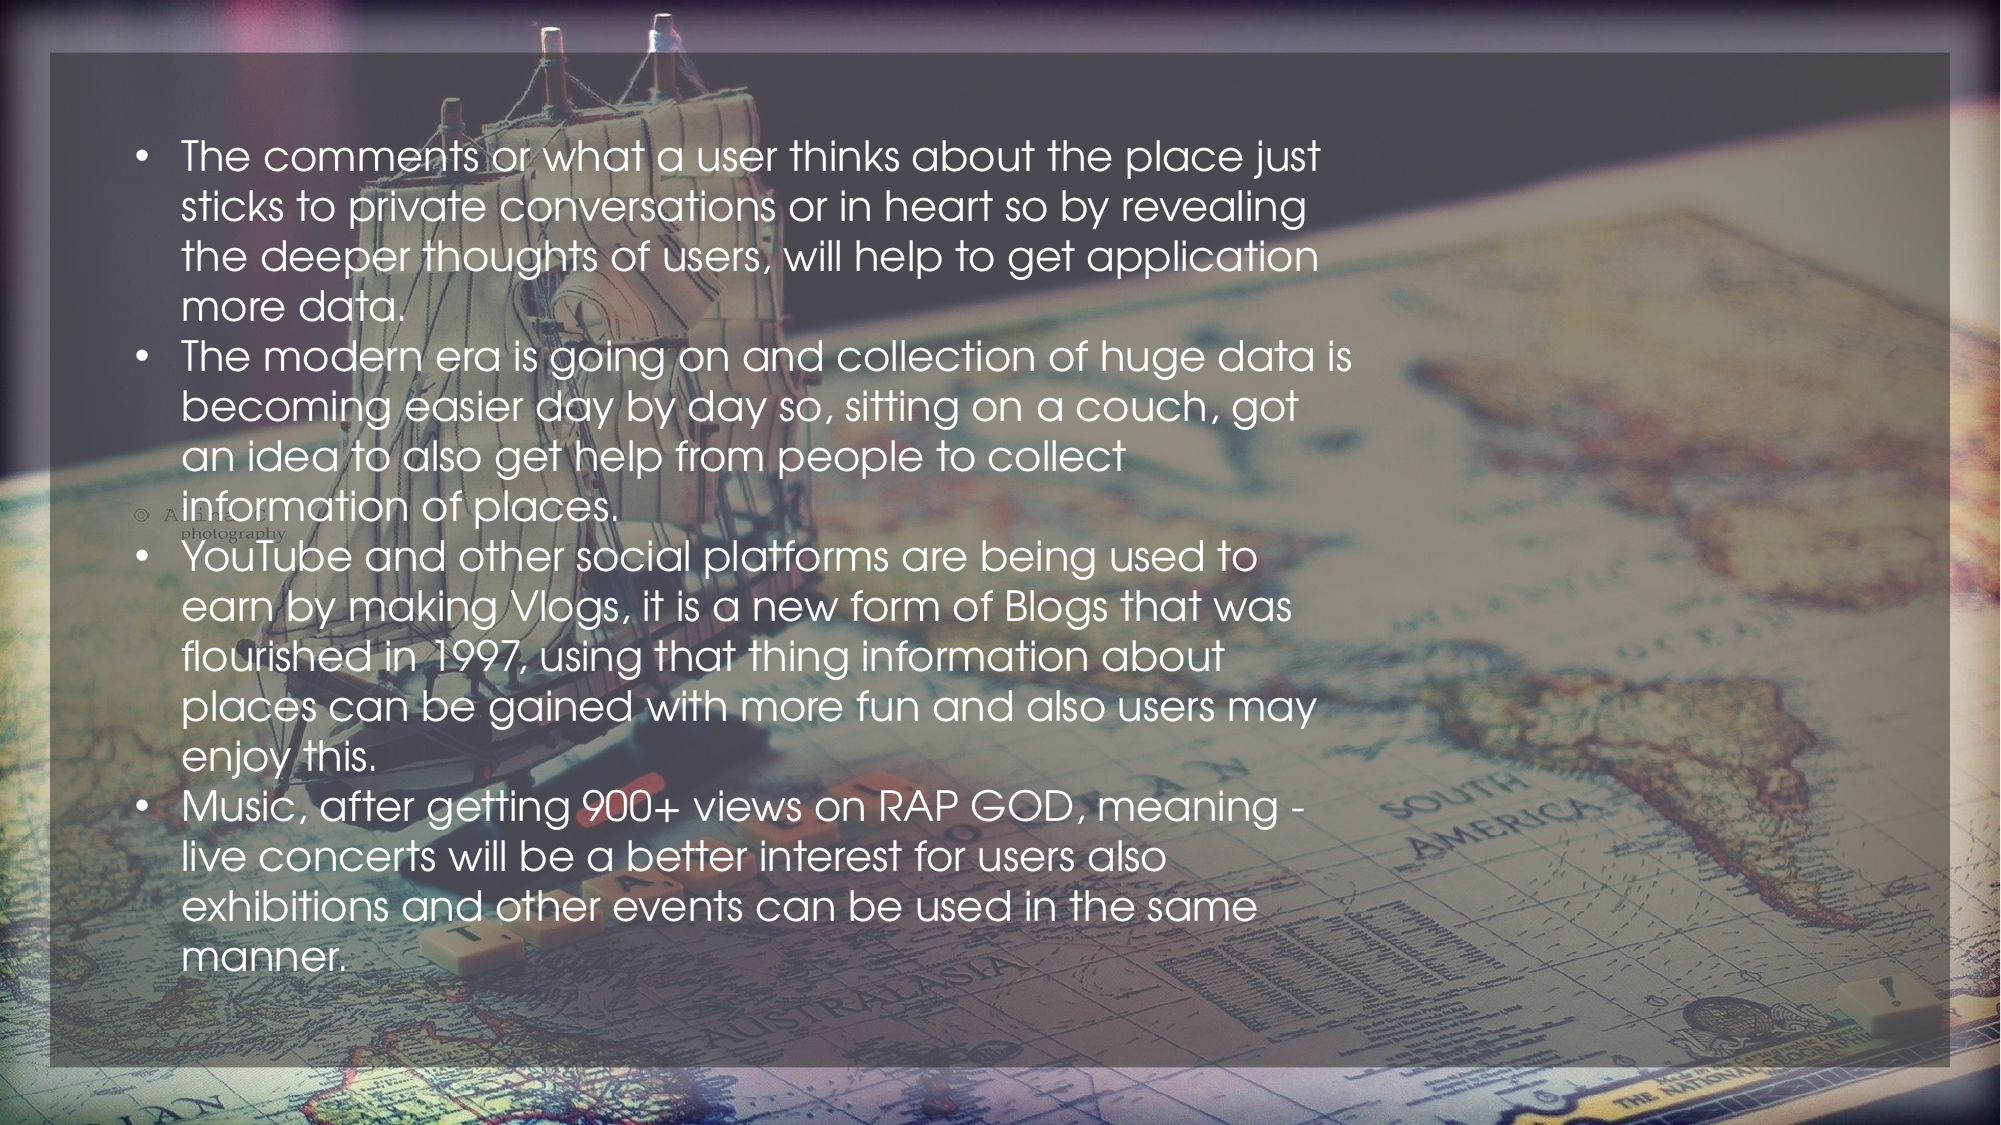

How we do it?

The comments or what a user thinks about the place just sticks to private conversations or in heart so by revealing the deeper thoughts of users, will help to get application more data.
The modern era is going on and collection of huge data is becoming easier day by day so, sitting on a couch, got an idea to also get help from people to collect information of places.
YouTube and other social platforms are being used to earn by making Vlogs, it is a new form of Blogs that was flourished in 1997, using that thing information about places can be gained with more fun and also users may enjoy this.
Music, after getting 900+ views on RAP GOD, meaning - live concerts will be a better interest for users also exhibitions and other events can be used in the same manner.